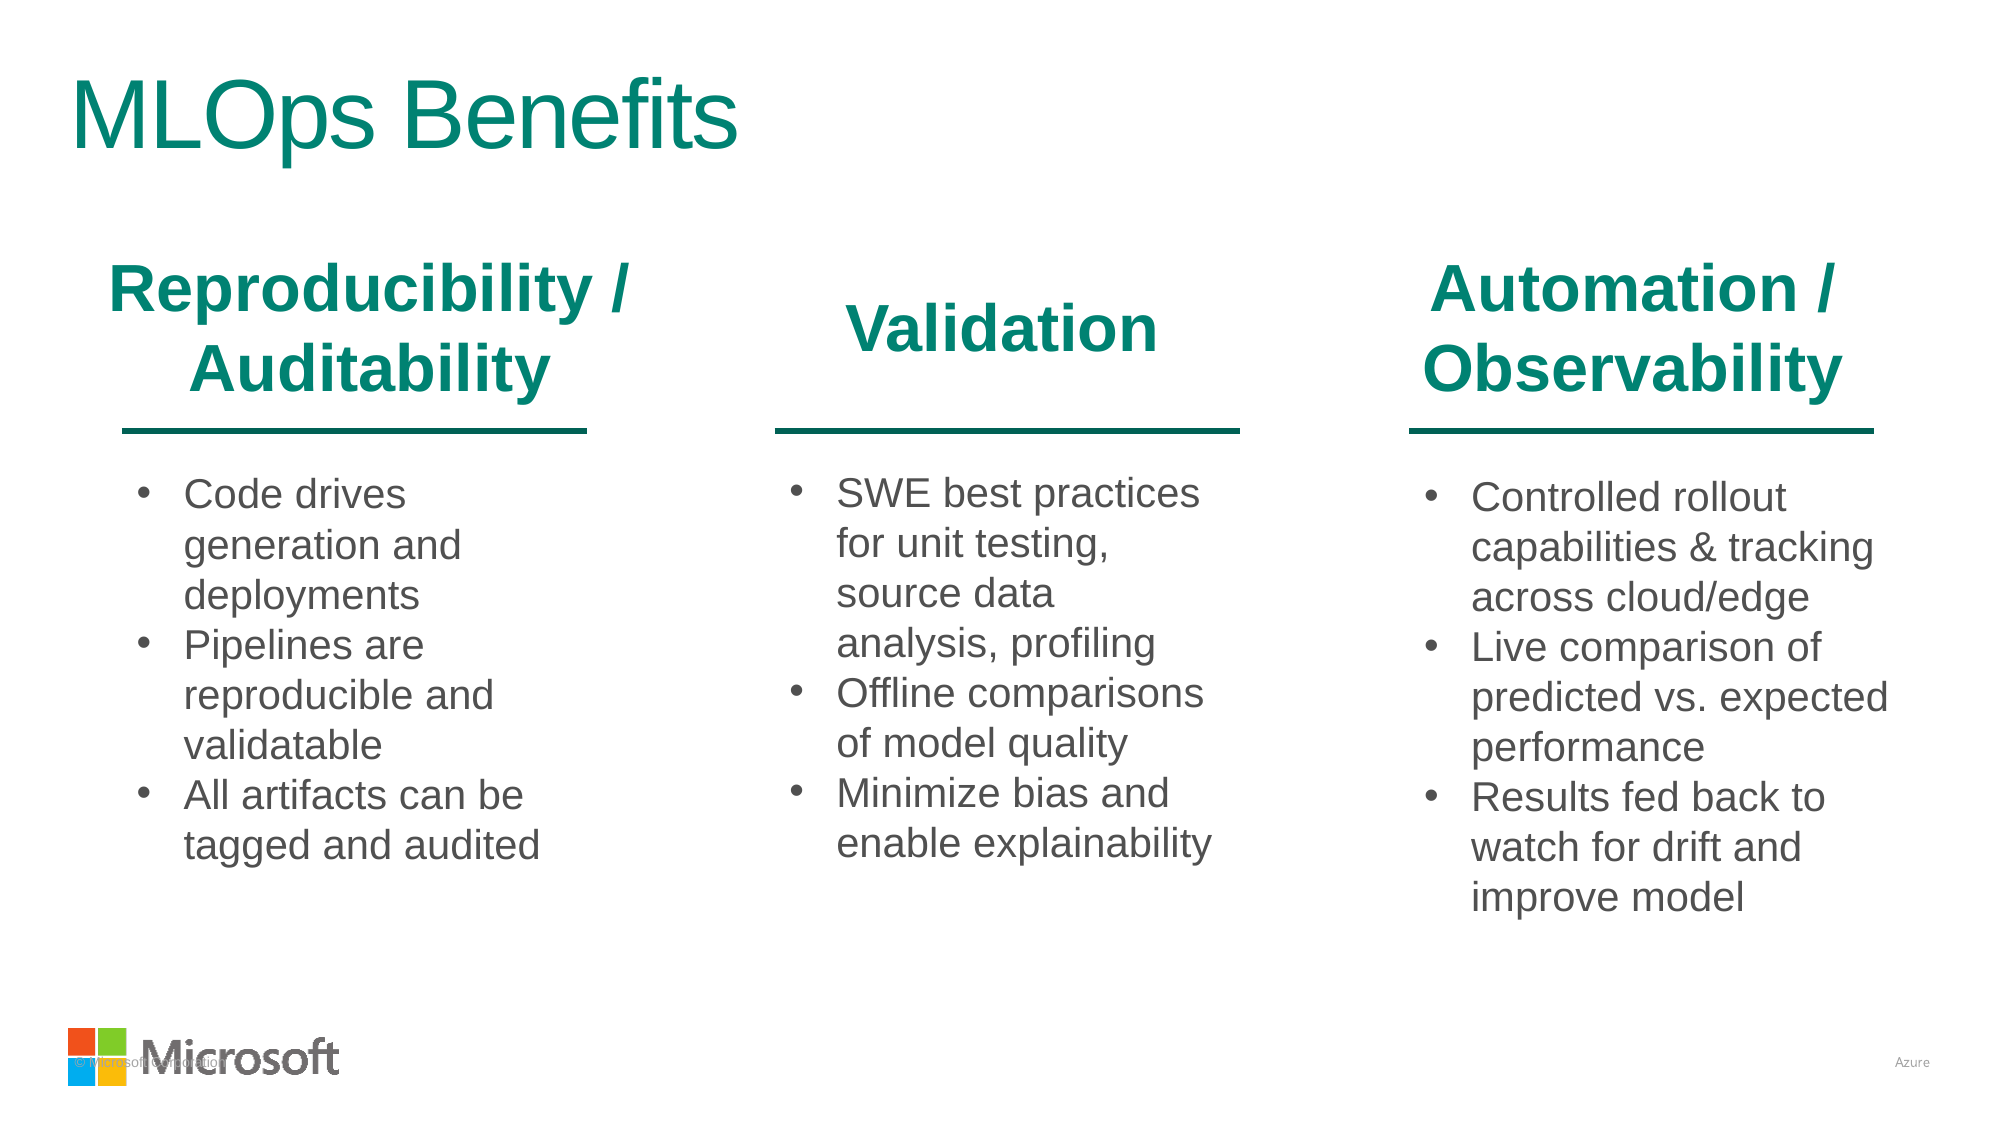

# MLOps Benefits
Validation
Reproducibility / Auditability
Automation / Observability
SWE best practices for unit testing, source data analysis, profiling
Offline comparisons of model quality
Minimize bias and enable explainability
Code drives generation and deployments
Pipelines are reproducible and validatable
All artifacts can be tagged and audited
Controlled rollout capabilities & tracking across cloud/edge
Live comparison of predicted vs. expected performance
Results fed back to watch for drift and improve model